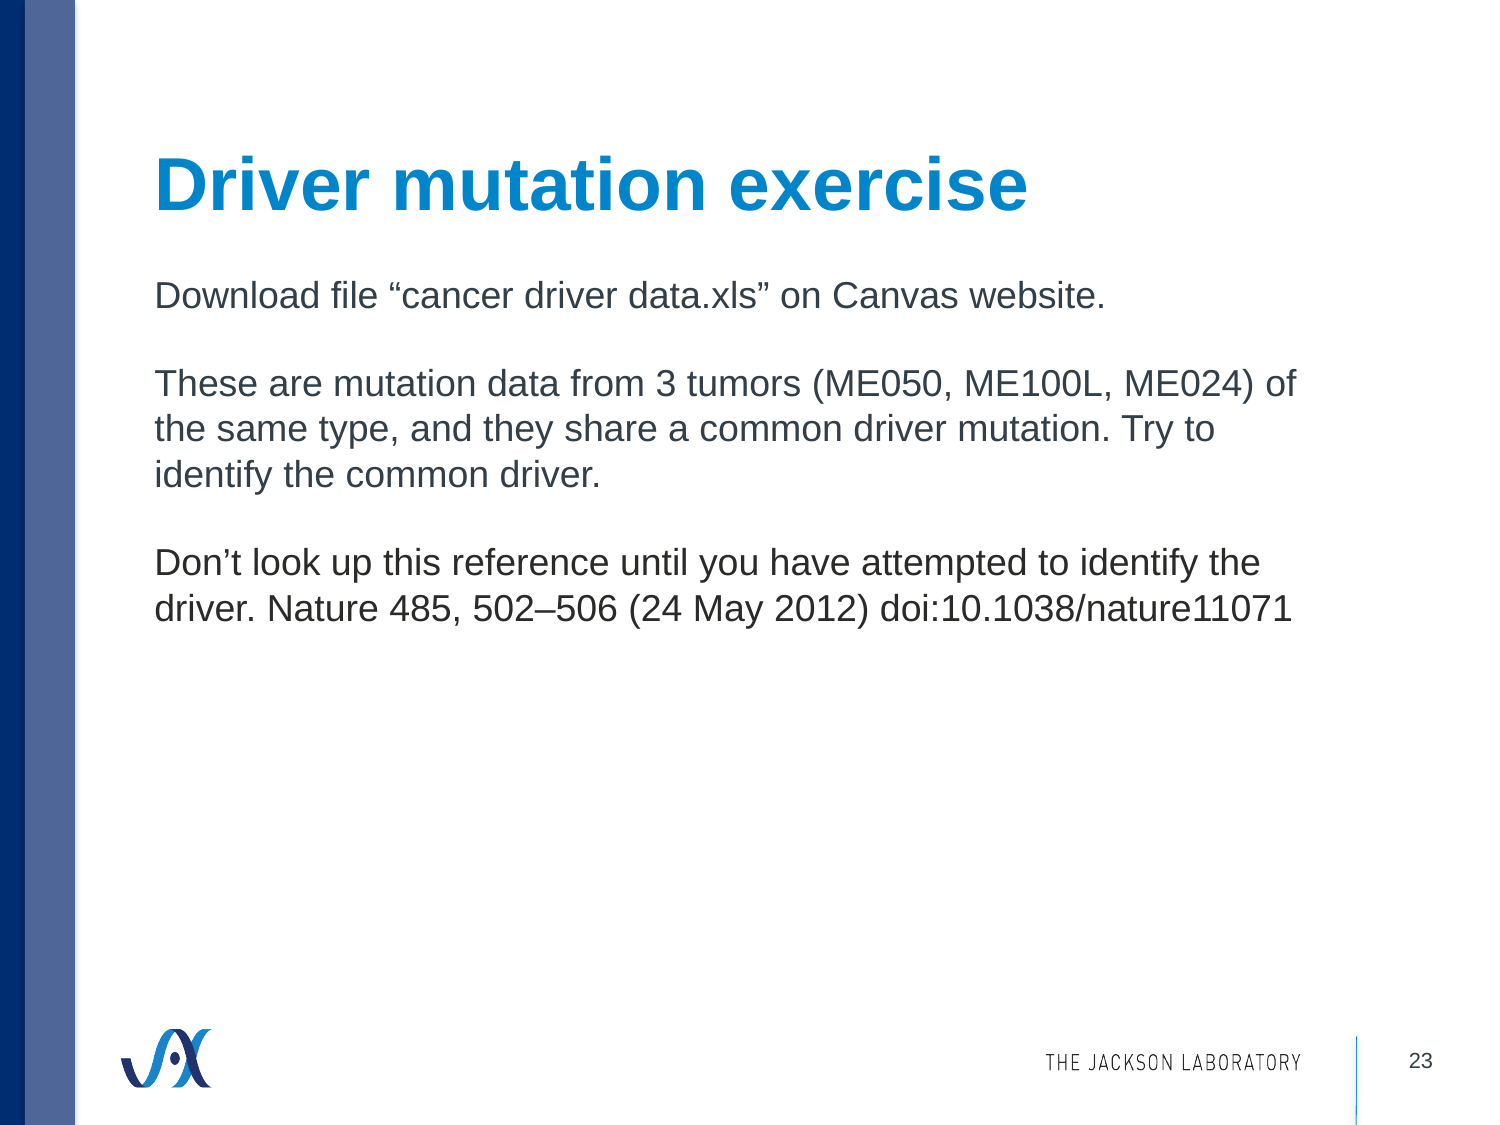

# Driver mutation exercise
Download file “cancer driver data.xls” on Canvas website.
These are mutation data from 3 tumors (ME050, ME100L, ME024) of the same type, and they share a common driver mutation. Try to identify the common driver.
Don’t look up this reference until you have attempted to identify the driver. Nature 485, 502–506 (24 May 2012) doi:10.1038/nature11071
23